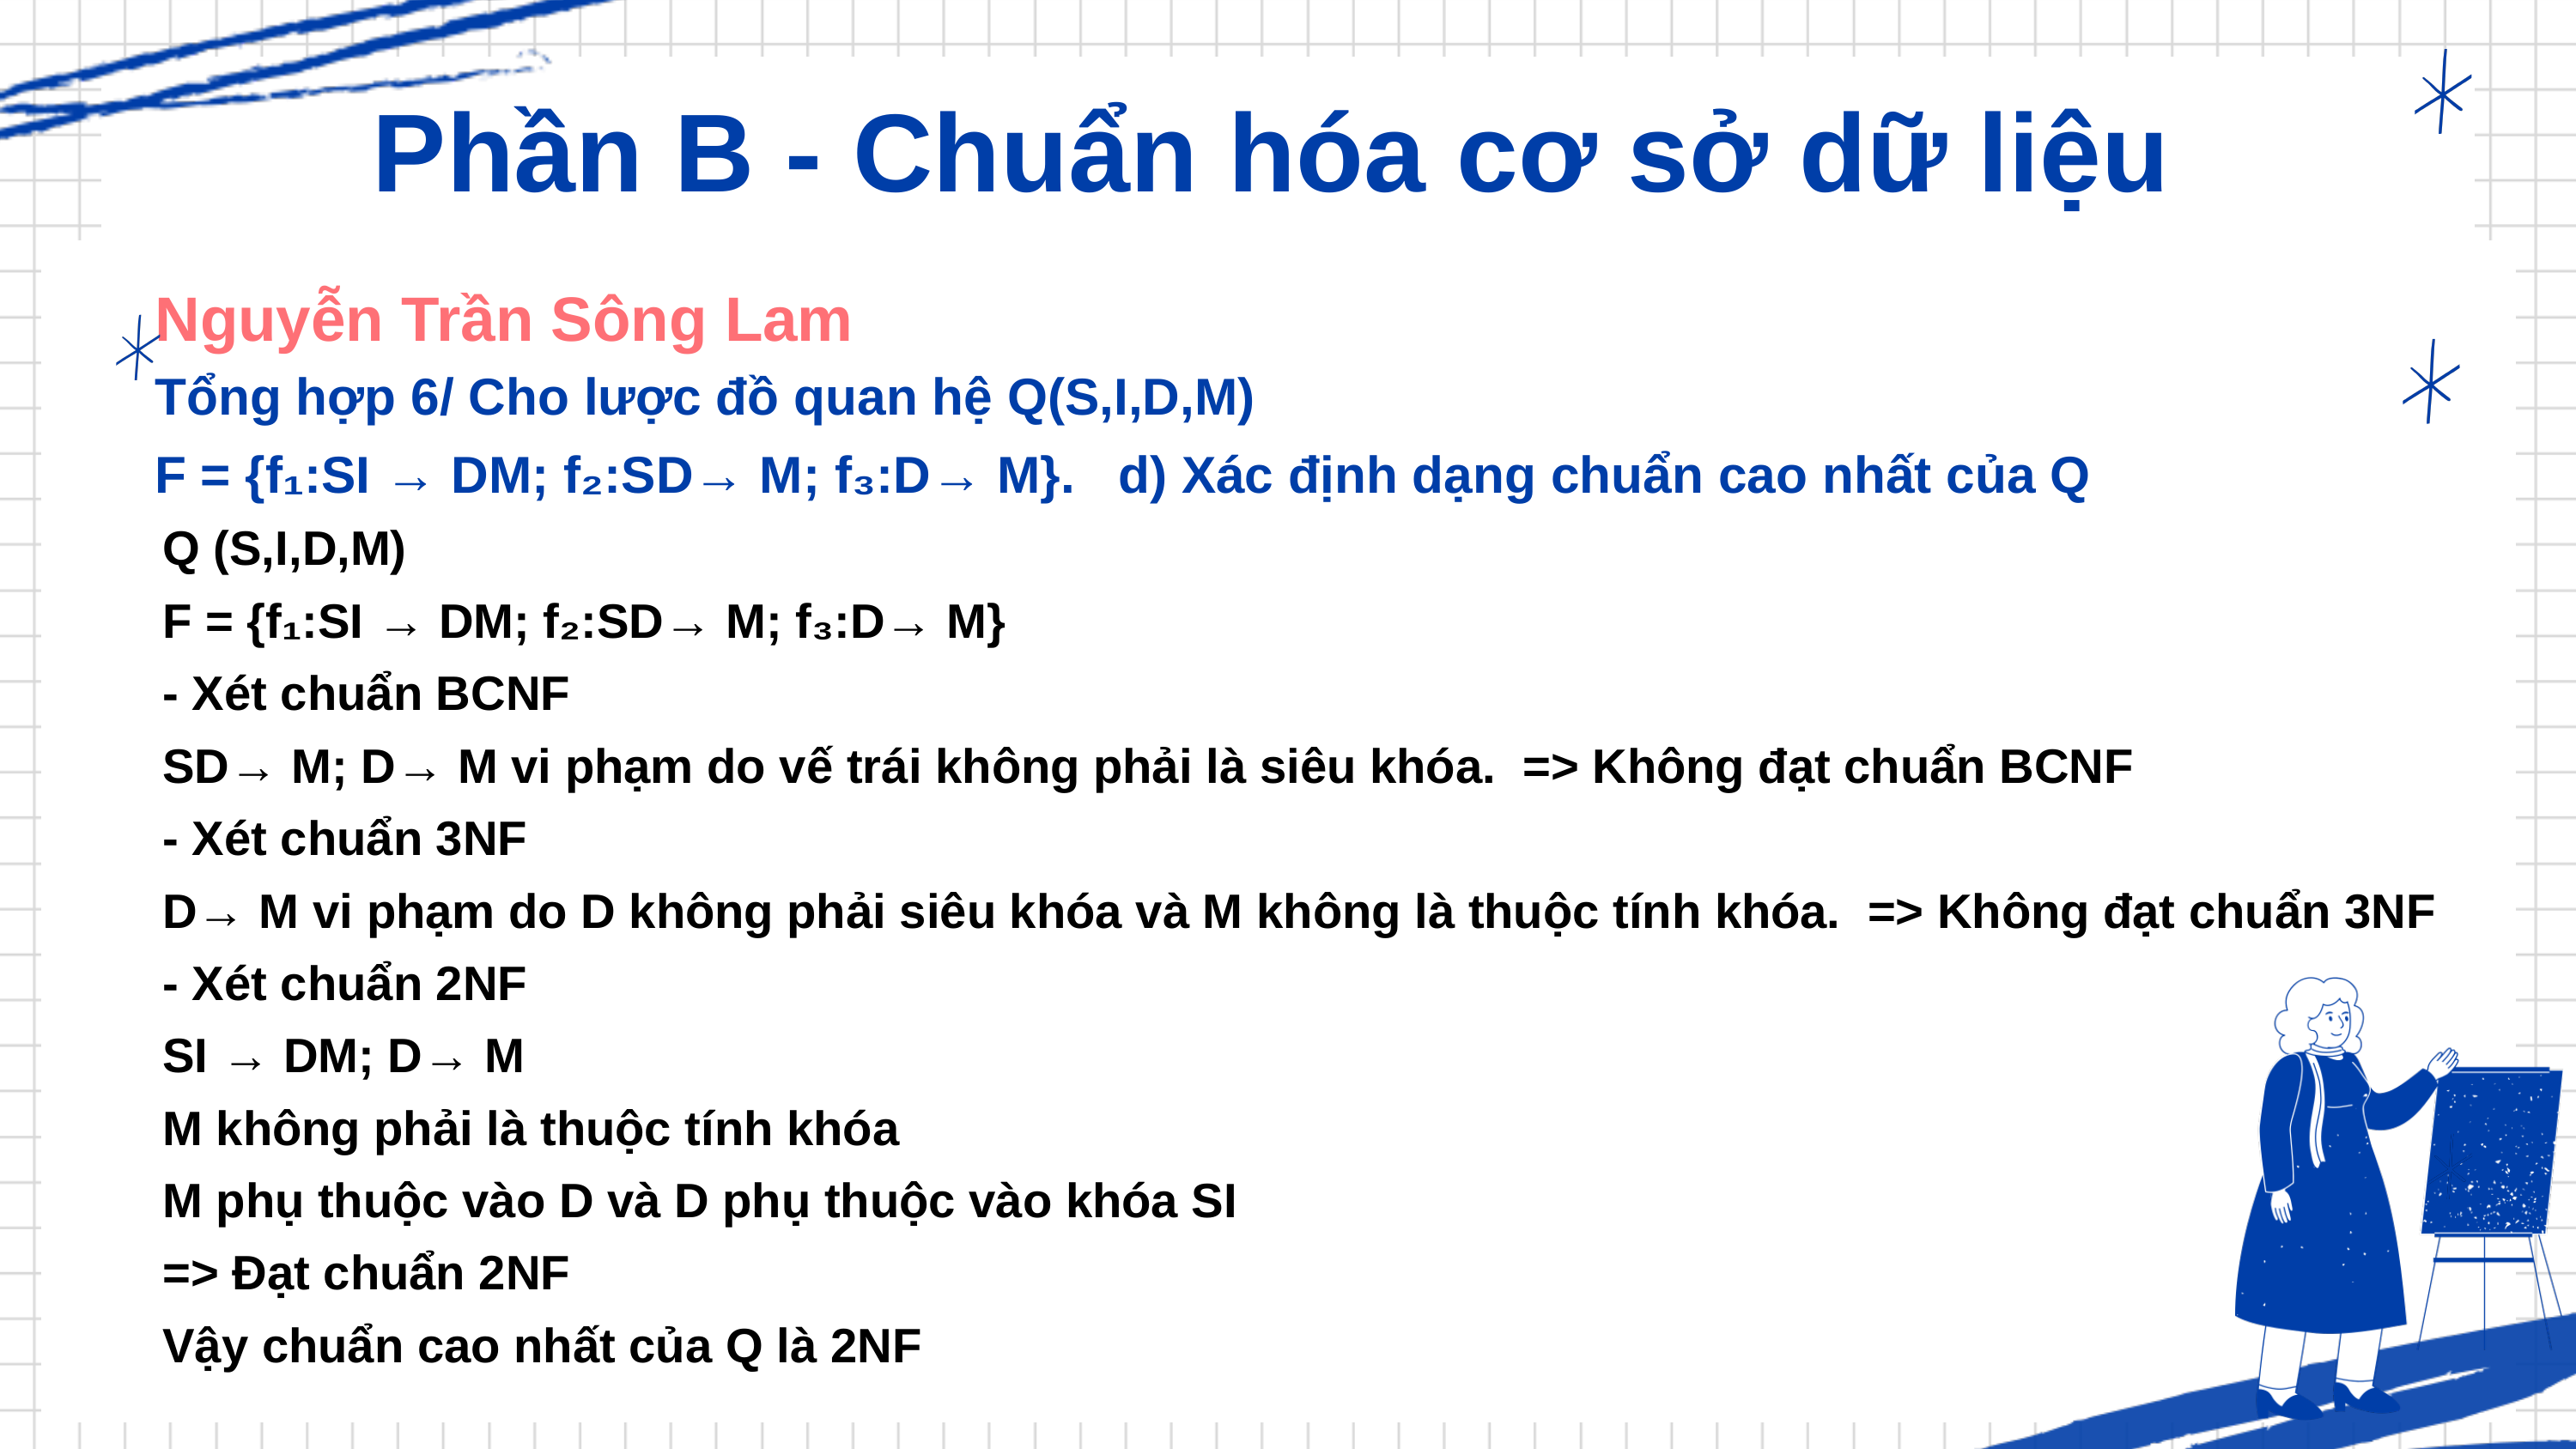

Phần B - Chuẩn hóa cơ sở dữ liệu

Nguyễn Trần Sông Lam

Tổng hợp 6/ Cho lược đồ quan hệ Q(S,I,D,M)
F = {f₁:SI → DM; f₂:SD→ M; f₃:D→ M}.   d) Xác định dạng chuẩn cao nhất của Q

Q (S,I,D,M)
F = {f₁:SI → DM; f₂:SD→ M; f₃:D→ M}
- Xét chuẩn BCNF
SD→ M; D→ M vi phạm do vế trái không phải là siêu khóa.  => Không đạt chuẩn BCNF
- Xét chuẩn 3NF
D→ M vi phạm do D không phải siêu khóa và M không là thuộc tính khóa.  => Không đạt chuẩn 3NF
- Xét chuẩn 2NF
SI → DM; D→ M
M không phải là thuộc tính khóa
M phụ thuộc vào D và D phụ thuộc vào khóa SI
=> Đạt chuẩn 2NF
Vậy chuẩn cao nhất của Q là 2NF